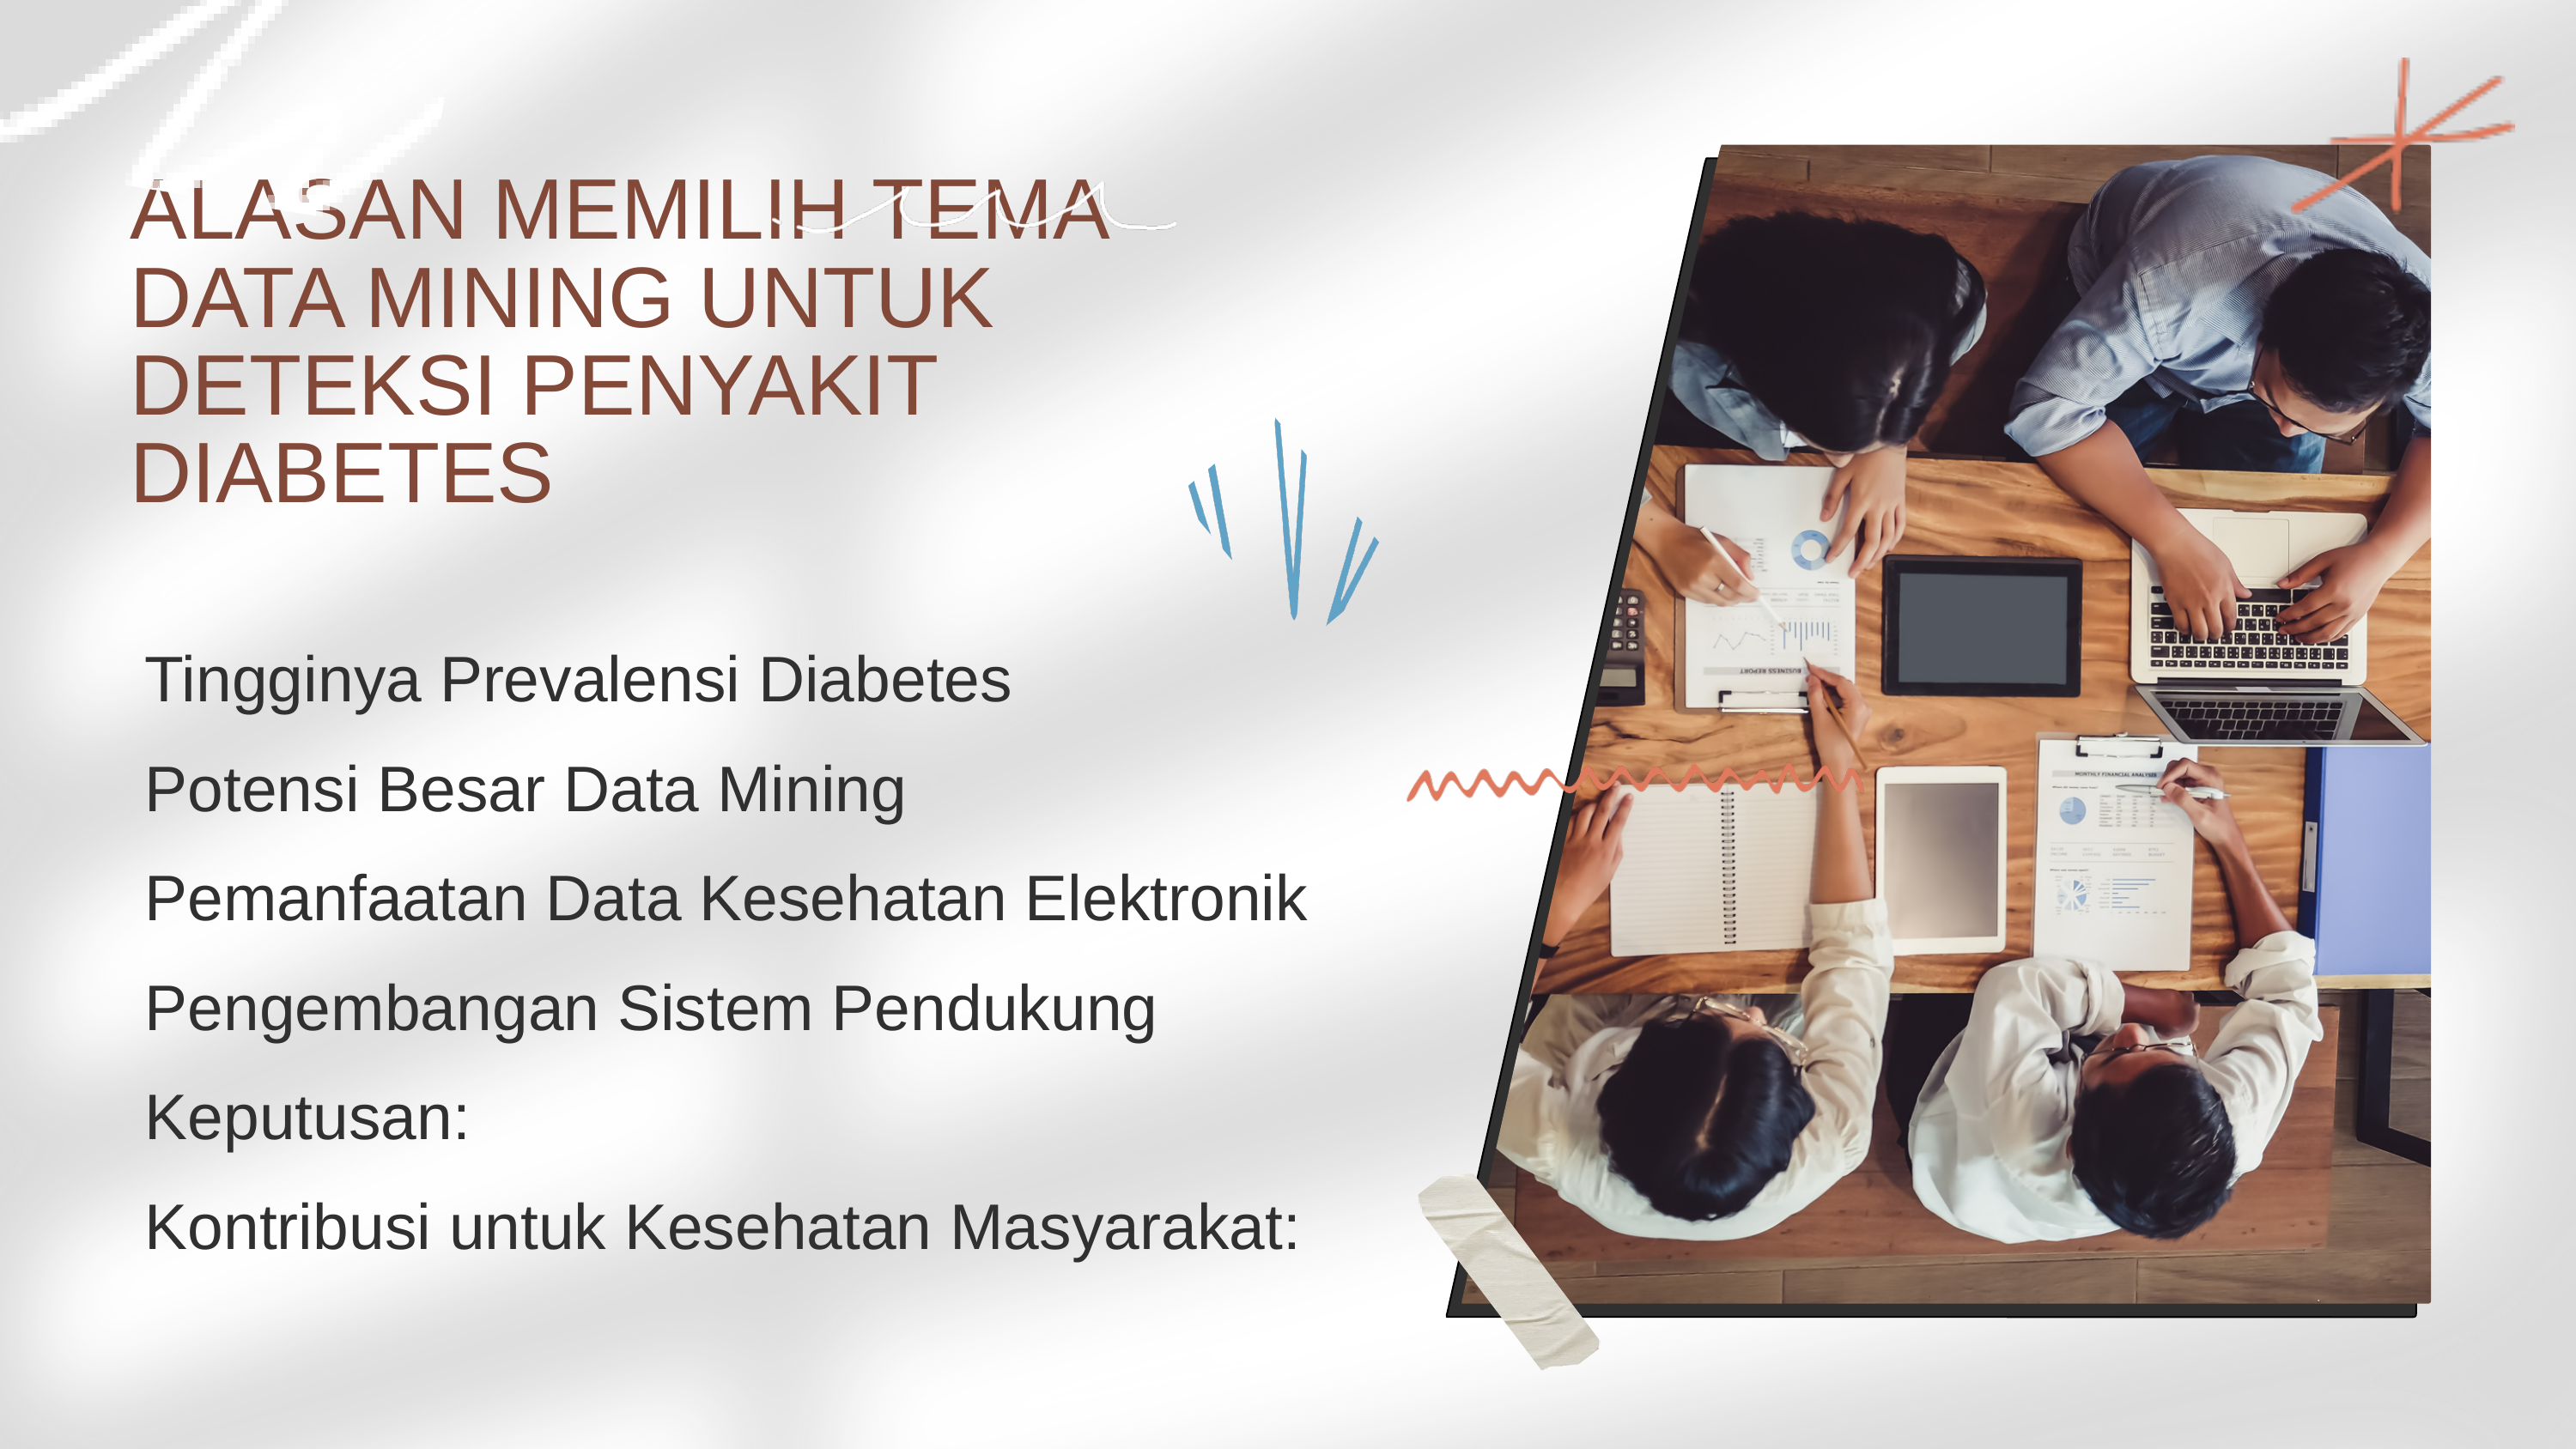

ALASAN MEMILIH TEMA DATA MINING UNTUK DETEKSI PENYAKIT DIABETES

Tingginya Prevalensi Diabetes
Potensi Besar Data Mining
Pemanfaatan Data Kesehatan Elektronik
Pengembangan Sistem Pendukung Keputusan:
Kontribusi untuk Kesehatan Masyarakat: